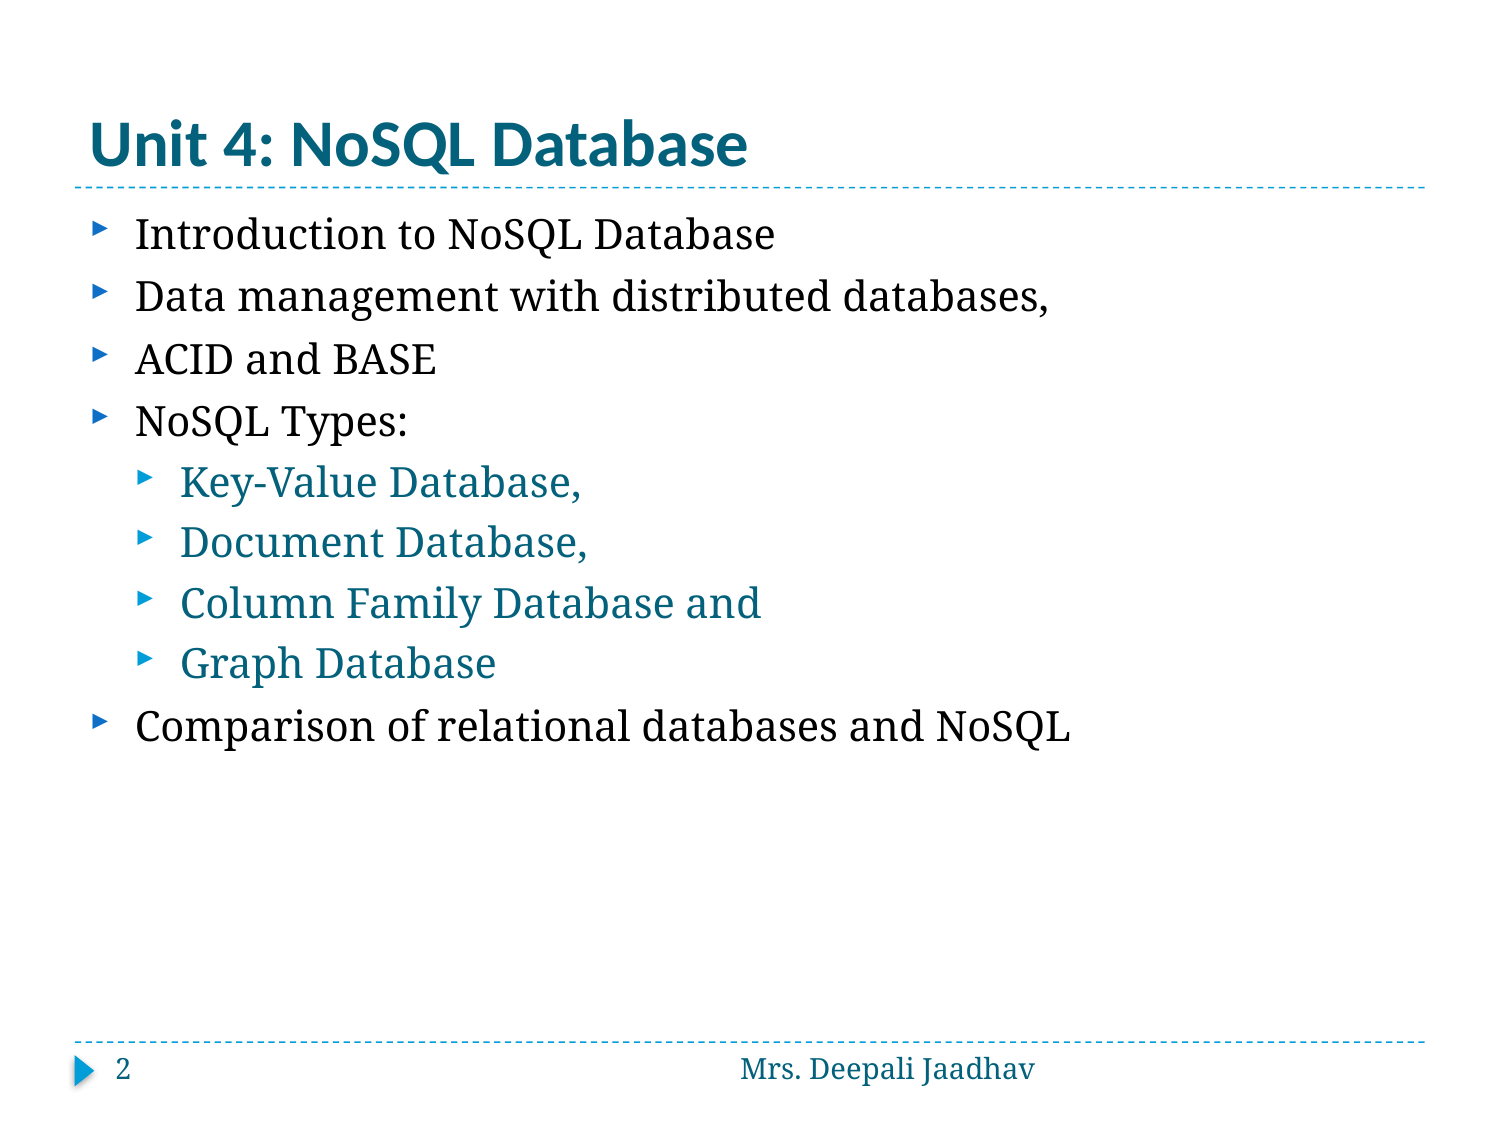

# Unit 4: NoSQL Database
Introduction to NoSQL Database
Data management with distributed databases,
ACID and BASE
NoSQL Types:
Key-Value Database,
Document Database,
Column Family Database and
Graph Database
Comparison of relational databases and NoSQL
2
Mrs. Deepali Jaadhav